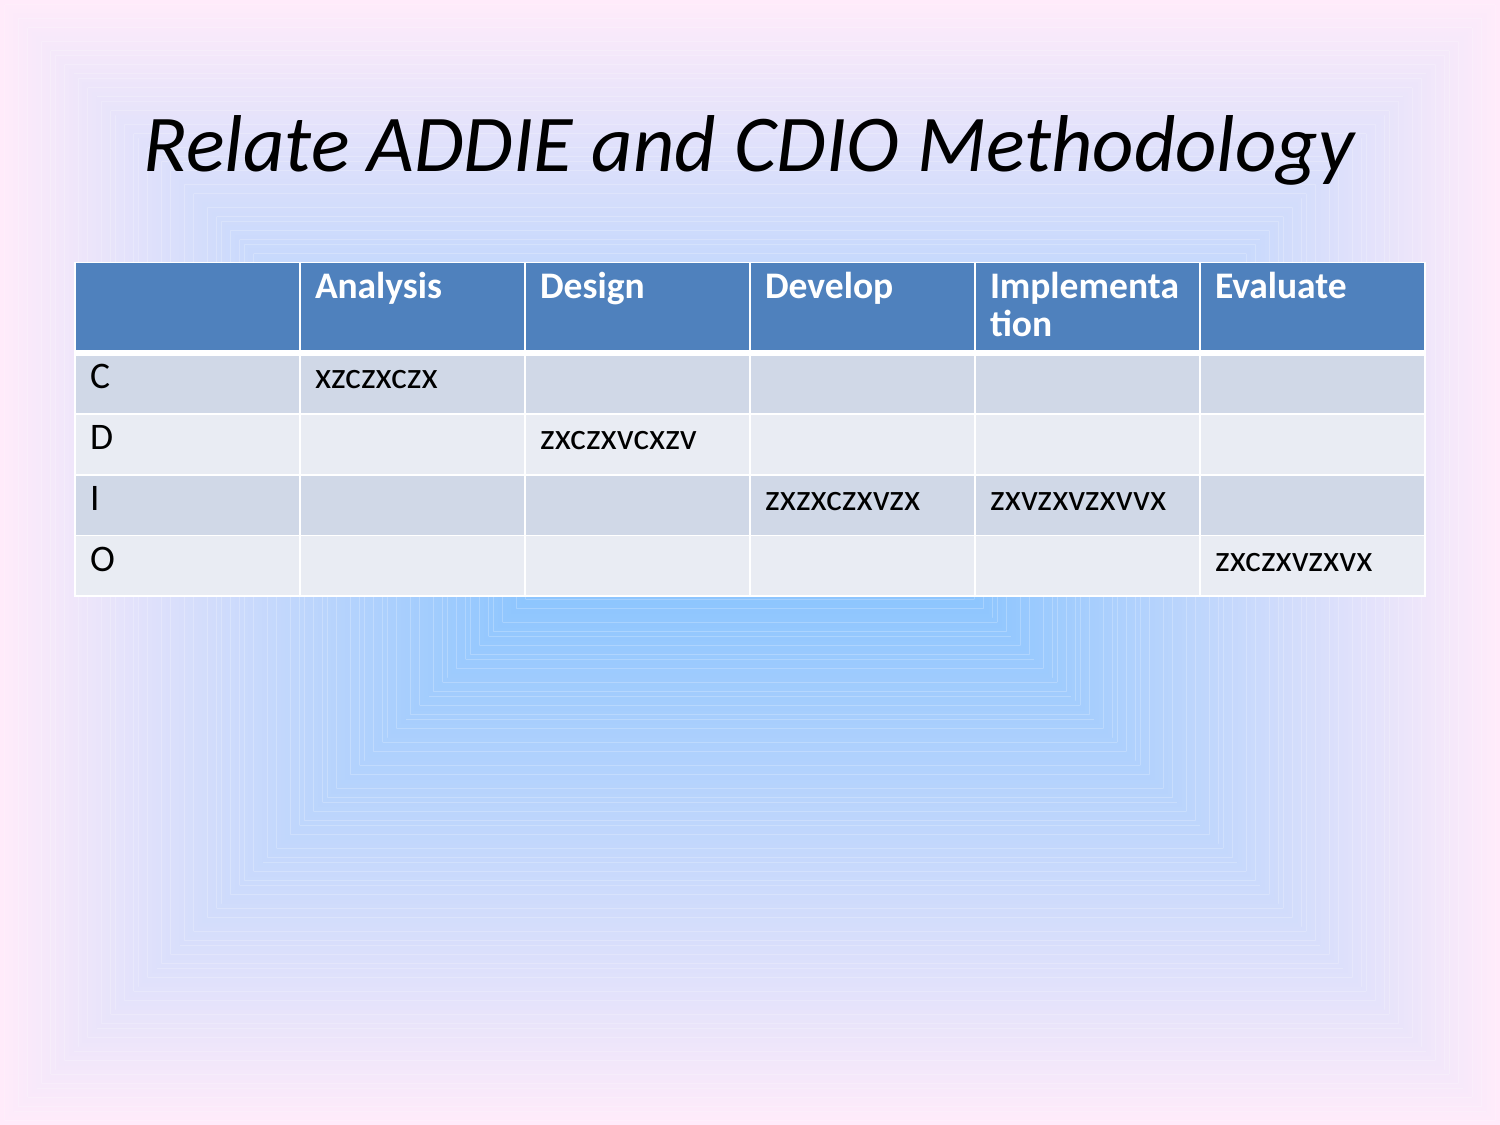

# Relate ADDIE and CDIO Methodology
|  | Analysis | Design | Develop | Implementation | Evaluate |
| --- | --- | --- | --- | --- | --- |
| C | xzczxczx |  |  |  |  |
| D |  | zxczxvcxzv |  |  |  |
| I |  |  | zxzxczxvzx | zxvzxvzxvvx |  |
| O |  |  |  |  | zxczxvzxvx |